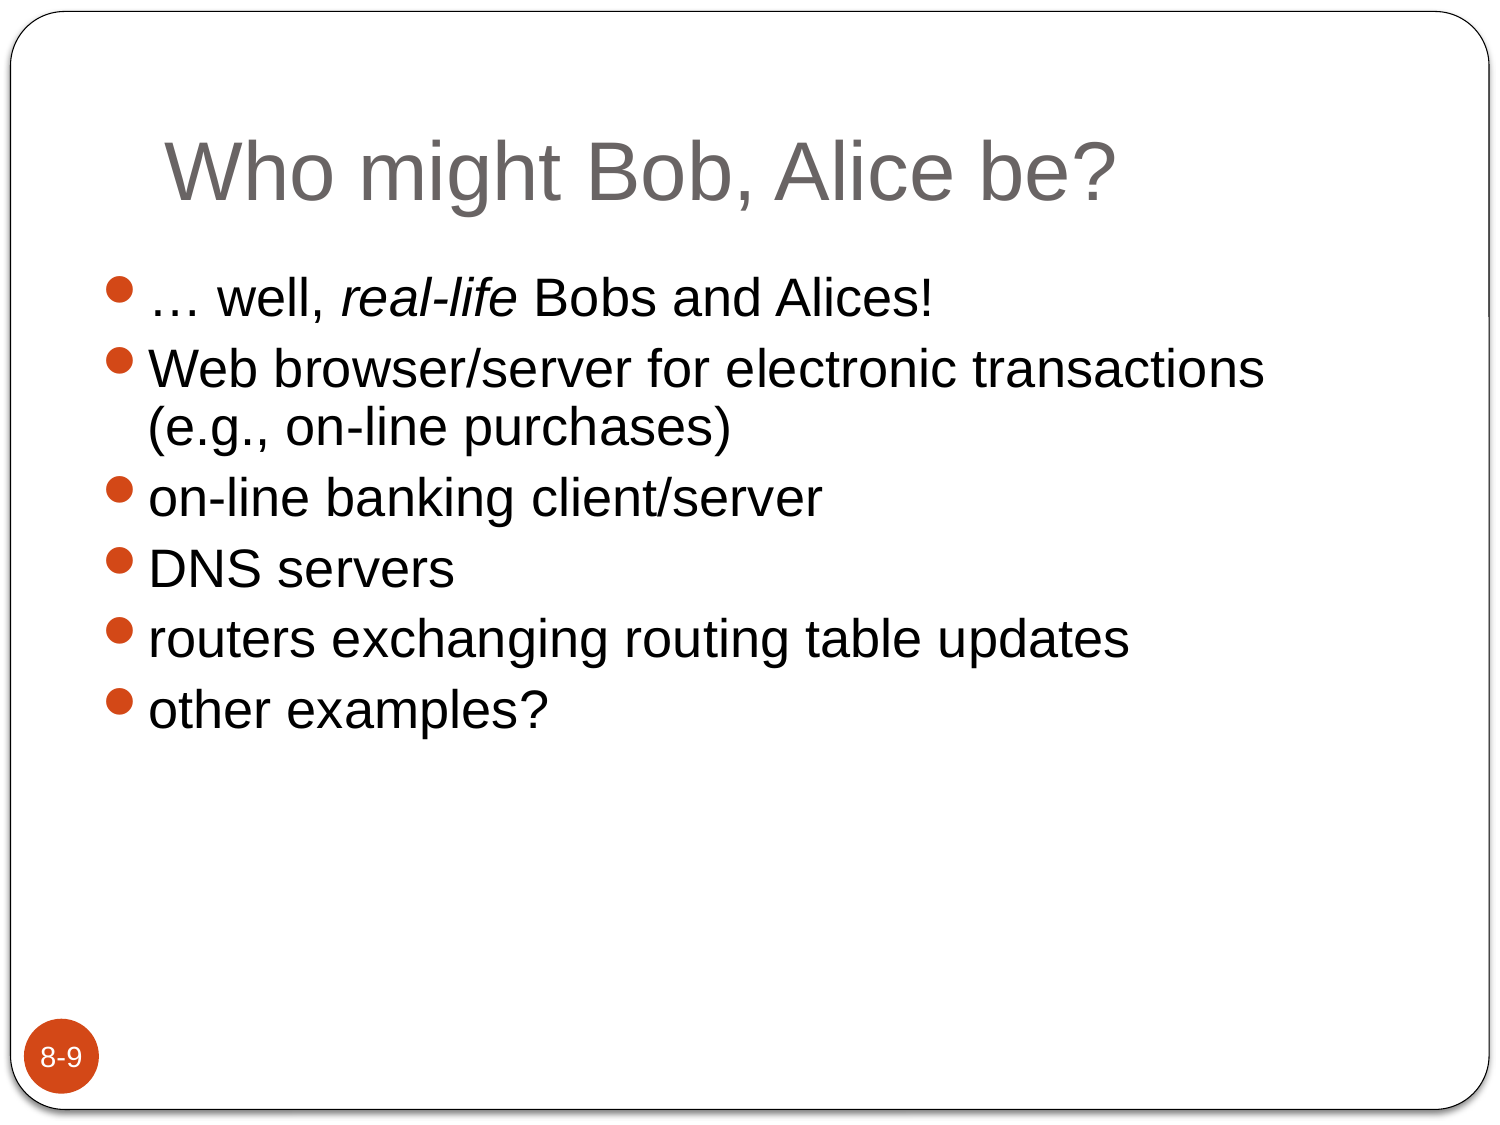

# Who might Bob, Alice be?
… well, real-life Bobs and Alices!
Web browser/server for electronic transactions (e.g., on-line purchases)
on-line banking client/server
DNS servers
routers exchanging routing table updates
other examples?
8-9